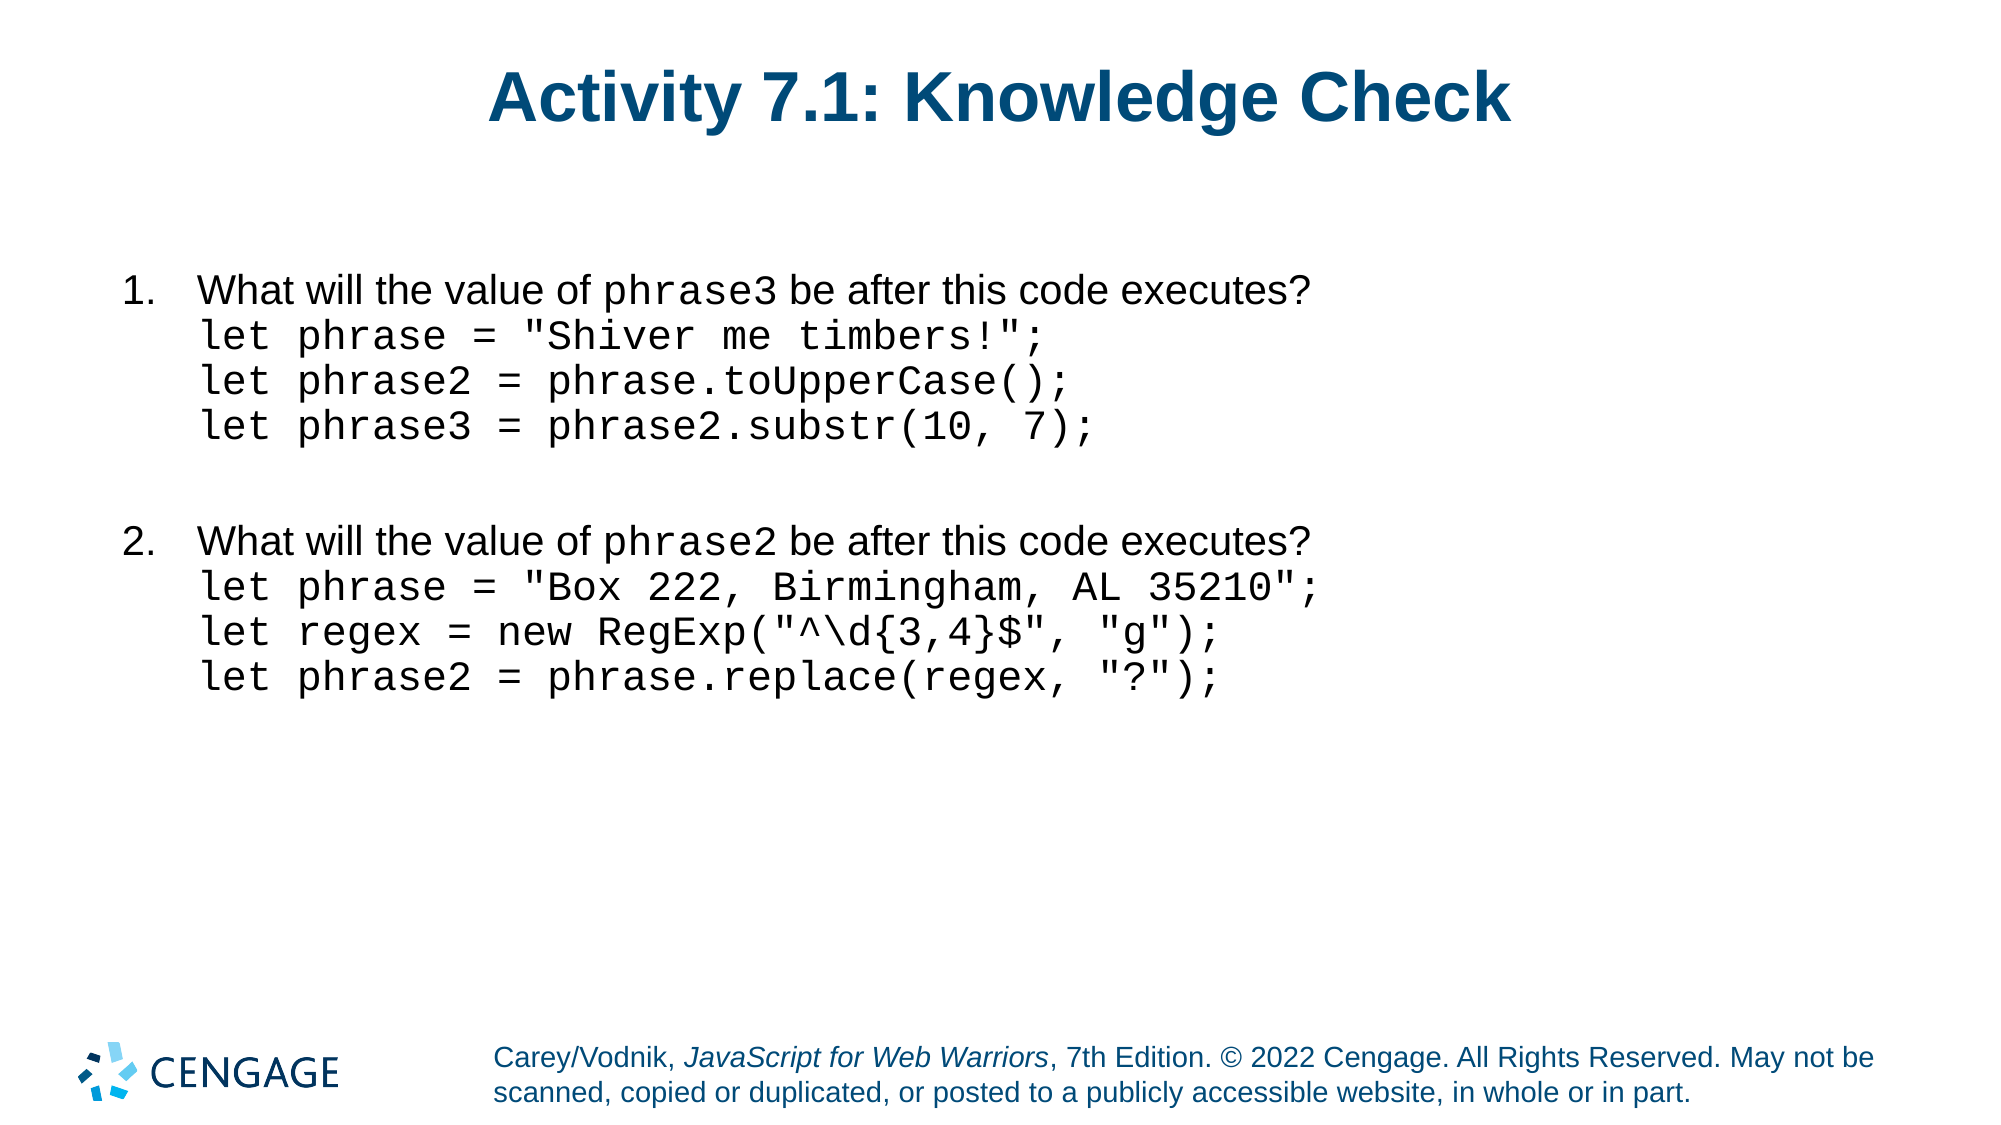

# Activity 7.1: Knowledge Check
What will the value of phrase3 be after this code executes?
let phrase = "Shiver me timbers!";
let phrase2 = phrase.toUpperCase();
let phrase3 = phrase2.substr(10, 7);
What will the value of phrase2 be after this code executes?
let phrase = "Box 222, Birmingham, AL 35210";
let regex = new RegExp("^\d{3,4}$", "g");
let phrase2 = phrase.replace(regex, "?");